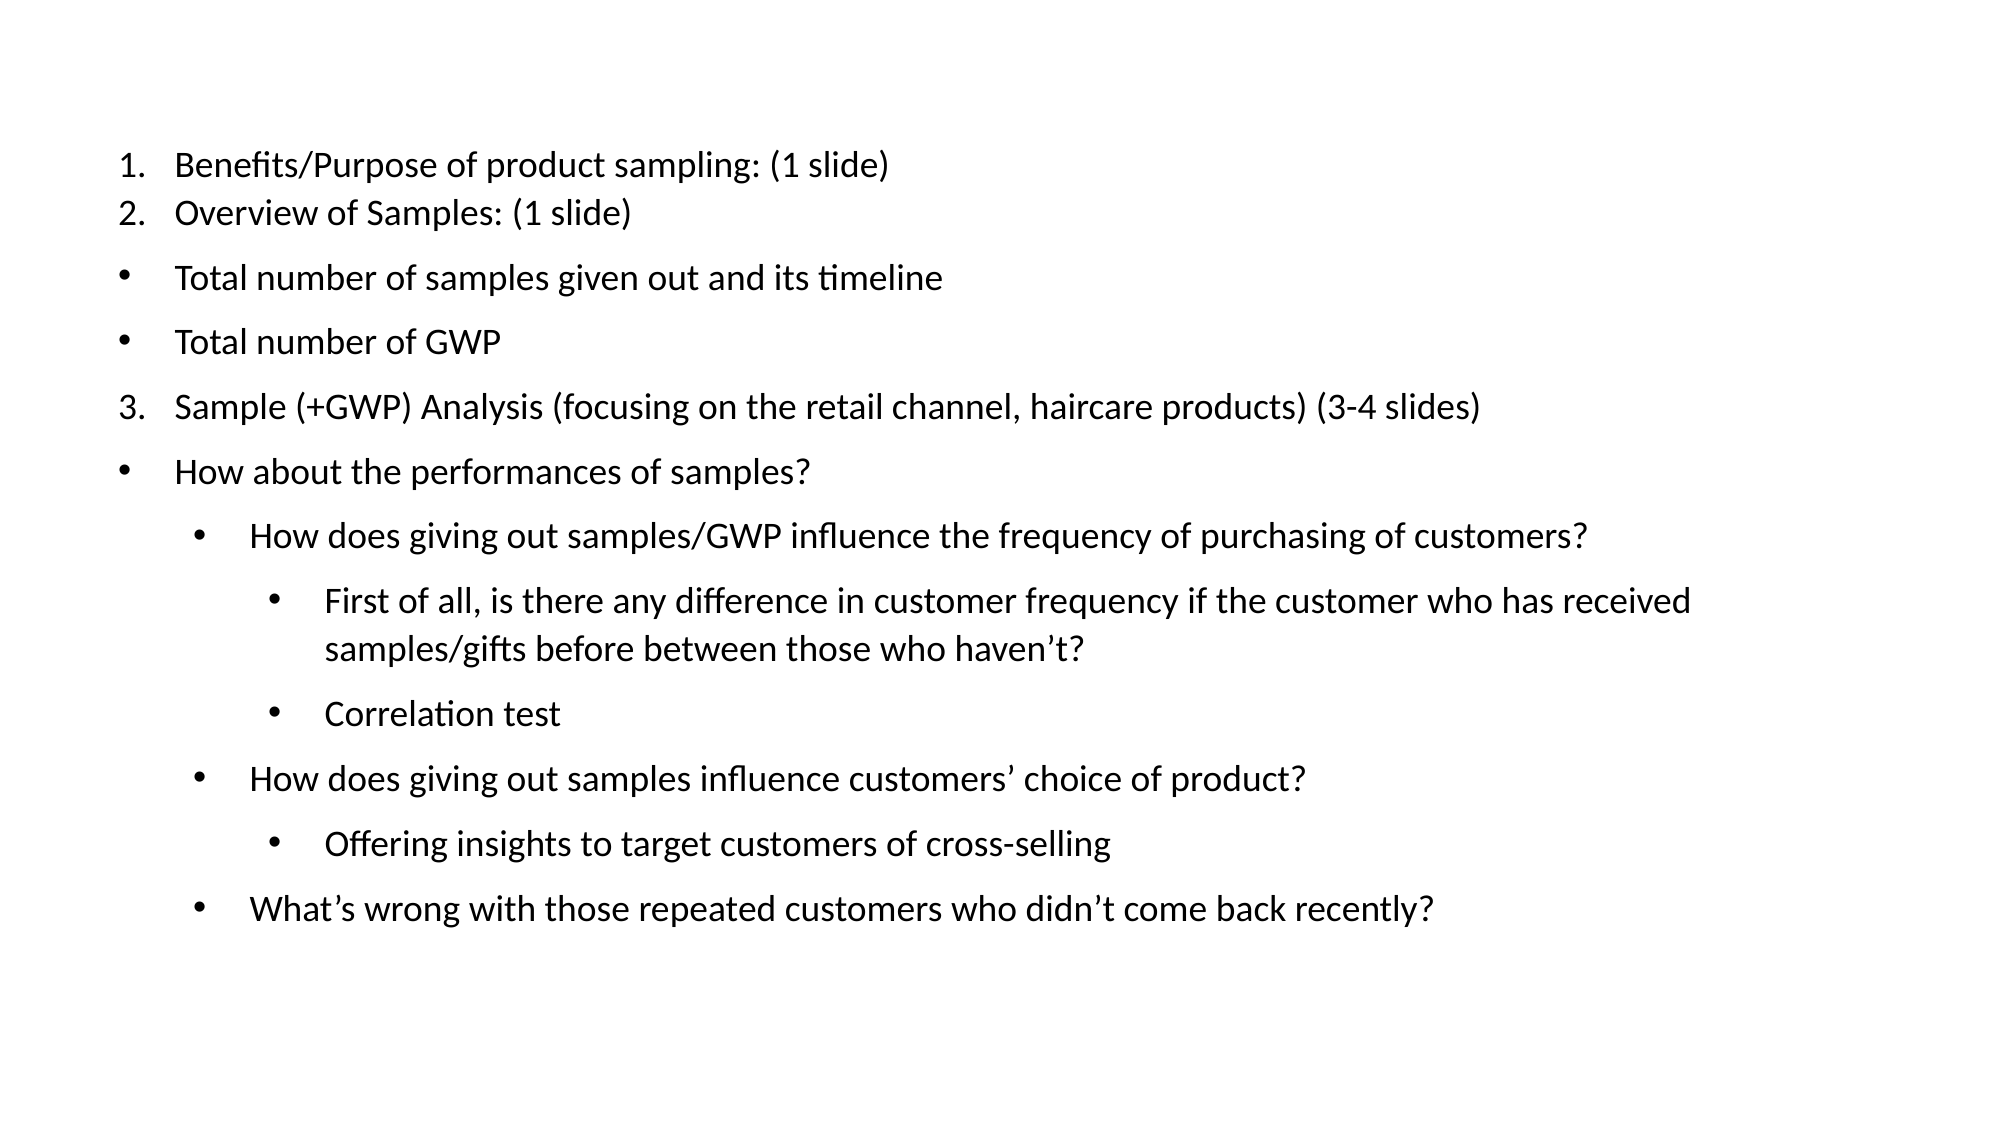

Benefits/Purpose of product sampling: (1 slide)
Overview of Samples: (1 slide)
Total number of samples given out and its timeline
Total number of GWP
Sample (+GWP) Analysis (focusing on the retail channel, haircare products) (3-4 slides)
How about the performances of samples?
How does giving out samples/GWP influence the frequency of purchasing of customers?
First of all, is there any difference in customer frequency if the customer who has received samples/gifts before between those who haven’t?
Correlation test
How does giving out samples influence customers’ choice of product?
Offering insights to target customers of cross-selling
What’s wrong with those repeated customers who didn’t come back recently?